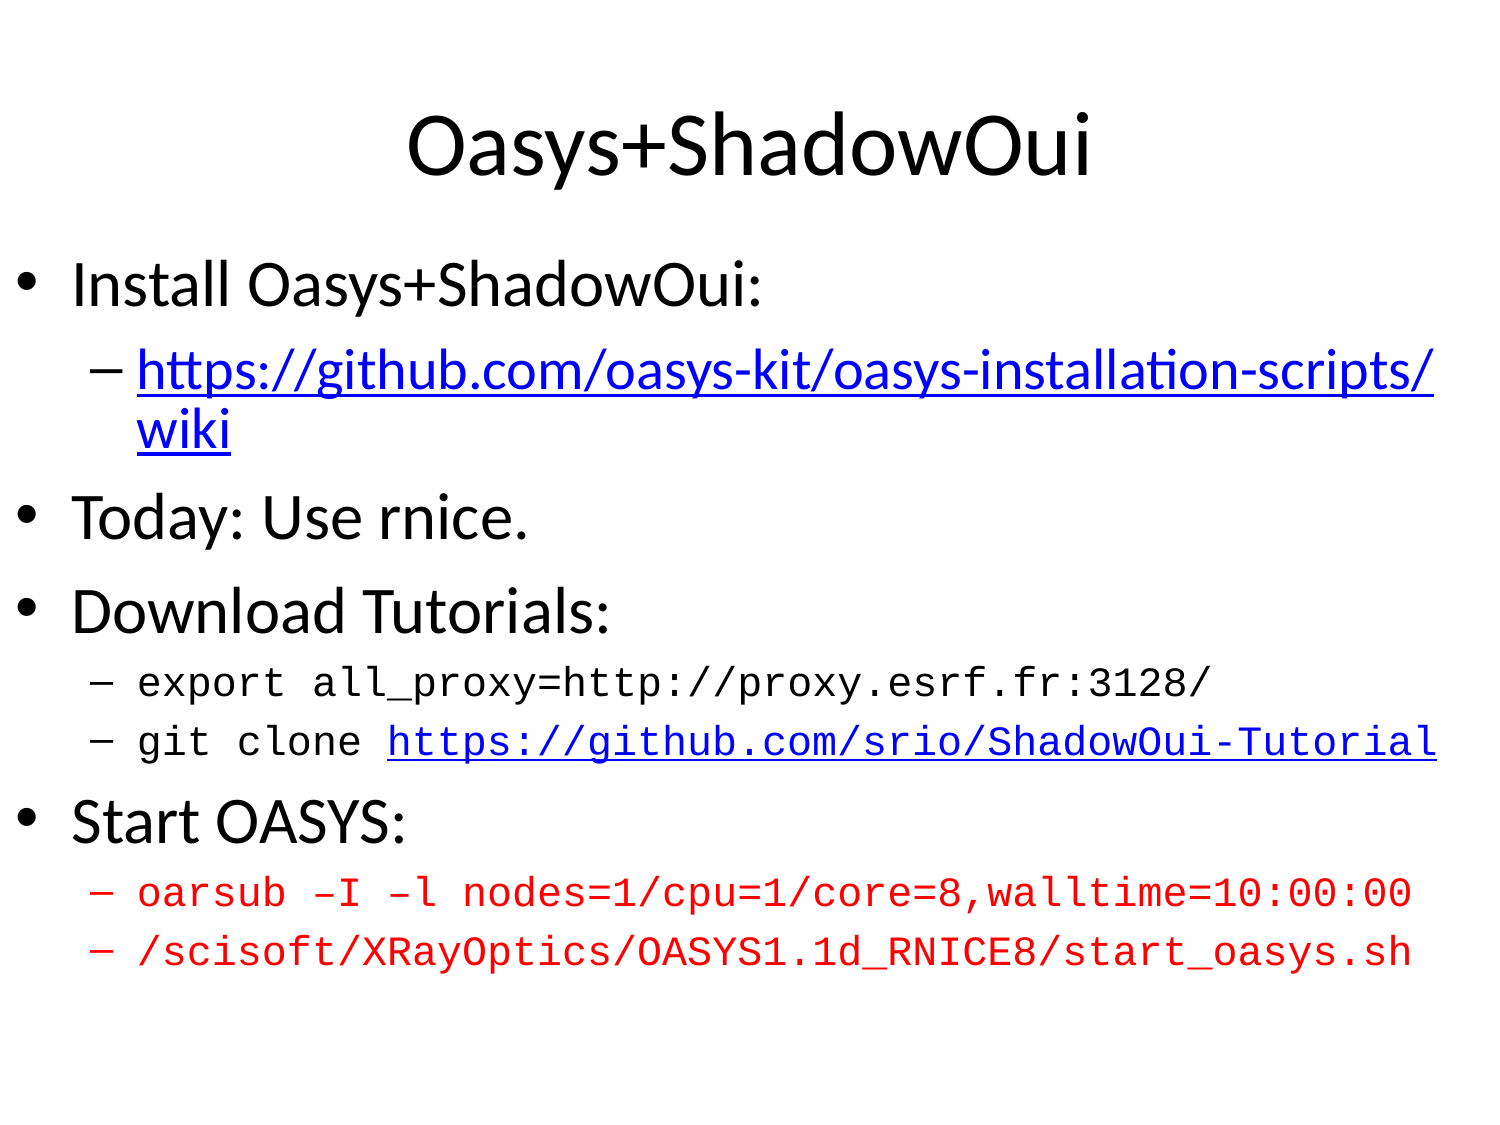

# Oasys+ShadowOui
Install Oasys+ShadowOui:
https://github.com/oasys-kit/oasys-installation-scripts/wiki
Today: Use rnice.
Download Tutorials:
export all_proxy=http://proxy.esrf.fr:3128/
git clone https://github.com/srio/ShadowOui-Tutorial
Start OASYS:
oarsub –I –l nodes=1/cpu=1/core=8,walltime=10:00:00
/scisoft/XRayOptics/OASYS1.1d_RNICE8/start_oasys.sh